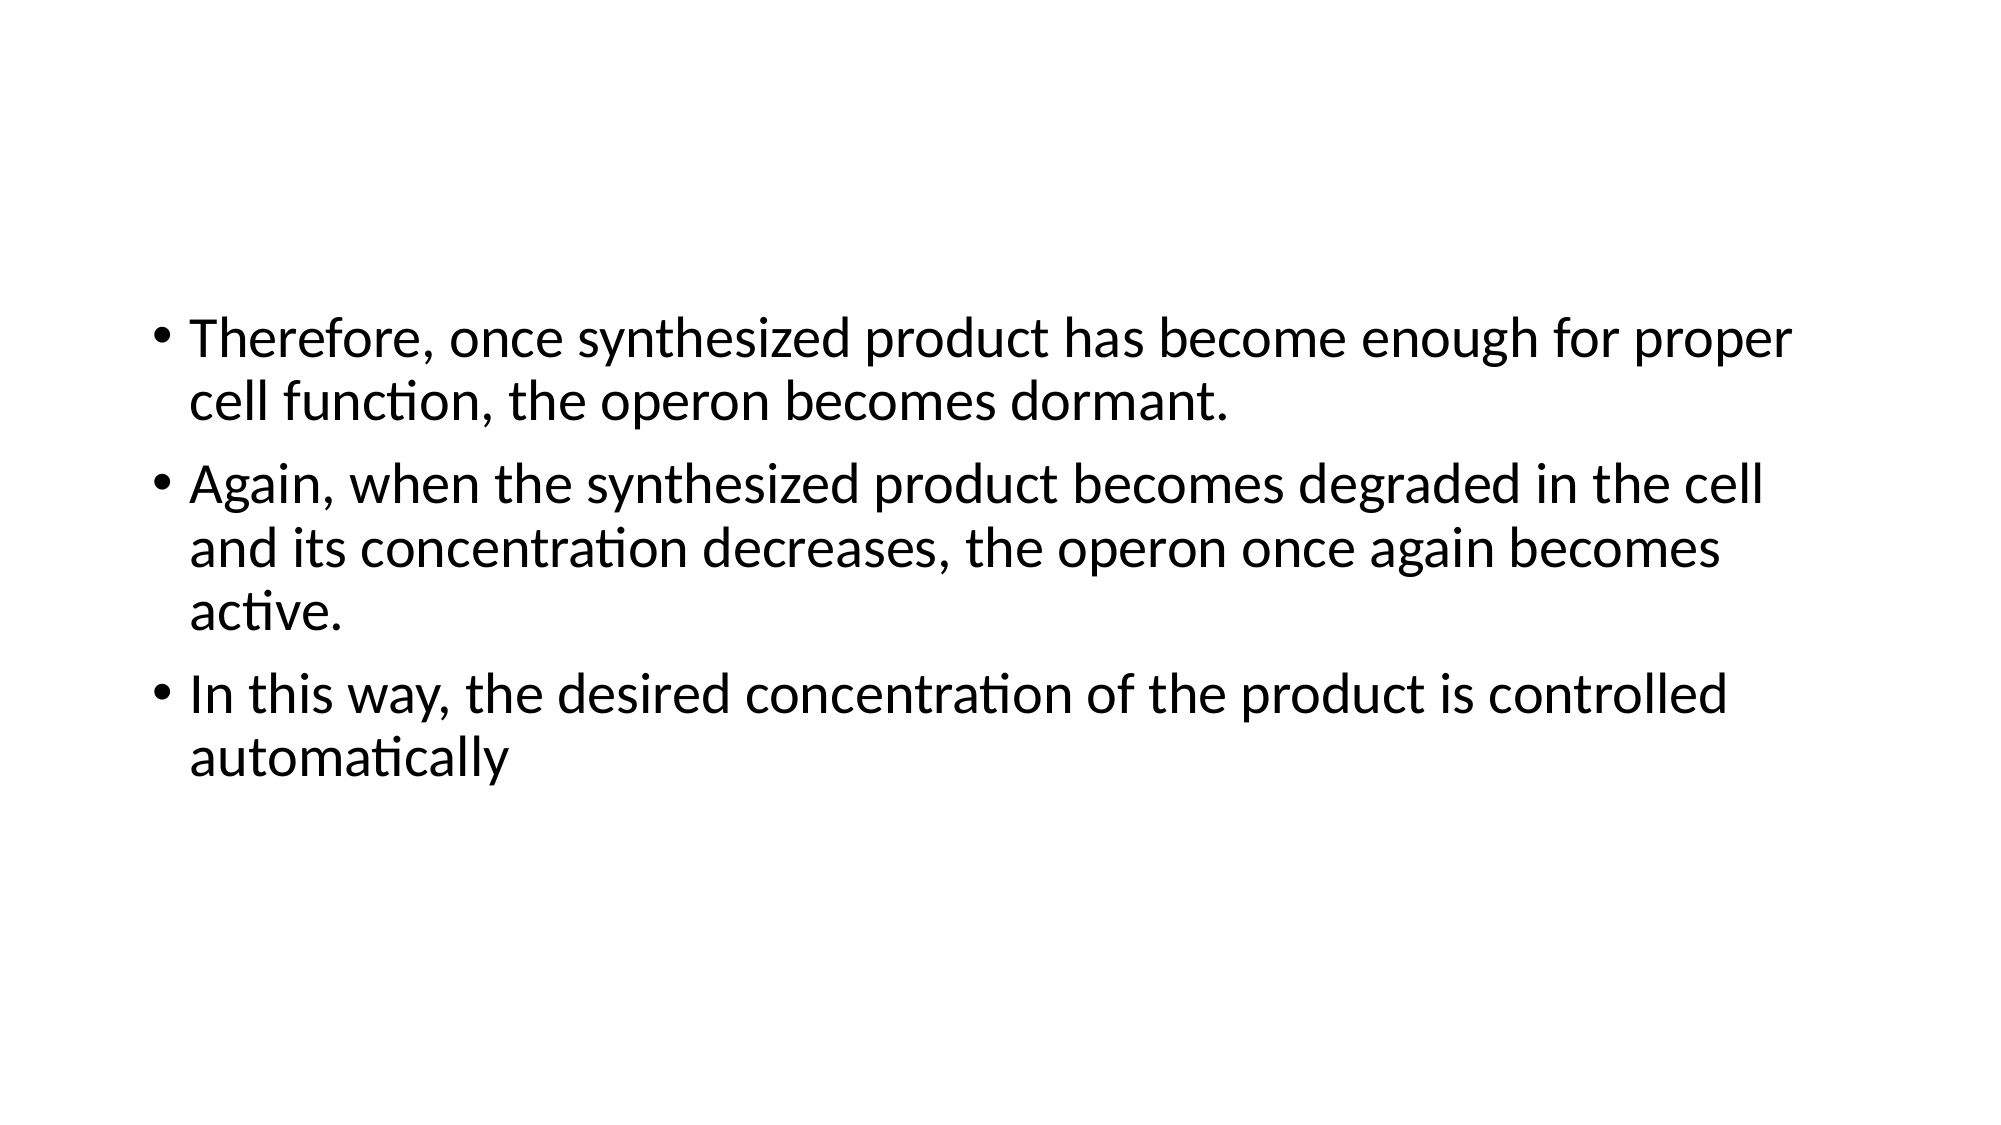

#
Therefore, once synthesized product has become enough for proper cell function, the operon becomes dormant.
Again, when the synthesized product becomes degraded in the cell and its concentration decreases, the operon once again becomes active.
In this way, the desired concentration of the product is controlled automatically